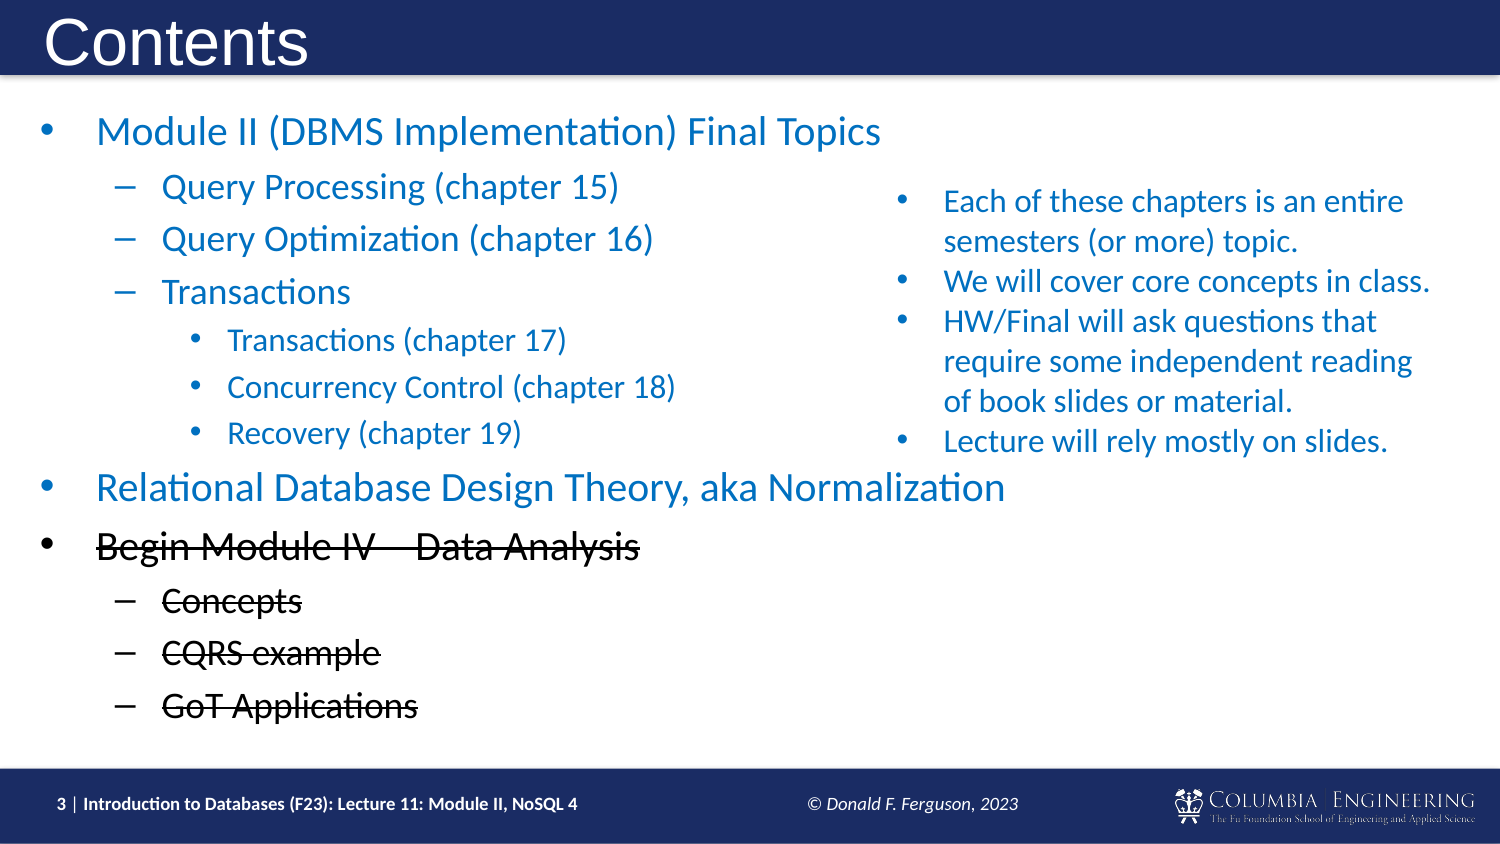

# Contents
Module II (DBMS Implementation) Final Topics
Query Processing (chapter 15)
Query Optimization (chapter 16)
Transactions
Transactions (chapter 17)
Concurrency Control (chapter 18)
Recovery (chapter 19)
Relational Database Design Theory, aka Normalization
Begin Module IV – Data Analysis
Concepts
CQRS example
GoT Applications
Each of these chapters is an entire
semesters (or more) topic.
We will cover core concepts in class.
HW/Final will ask questions that
require some independent reading
of book slides or material.
Lecture will rely mostly on slides.